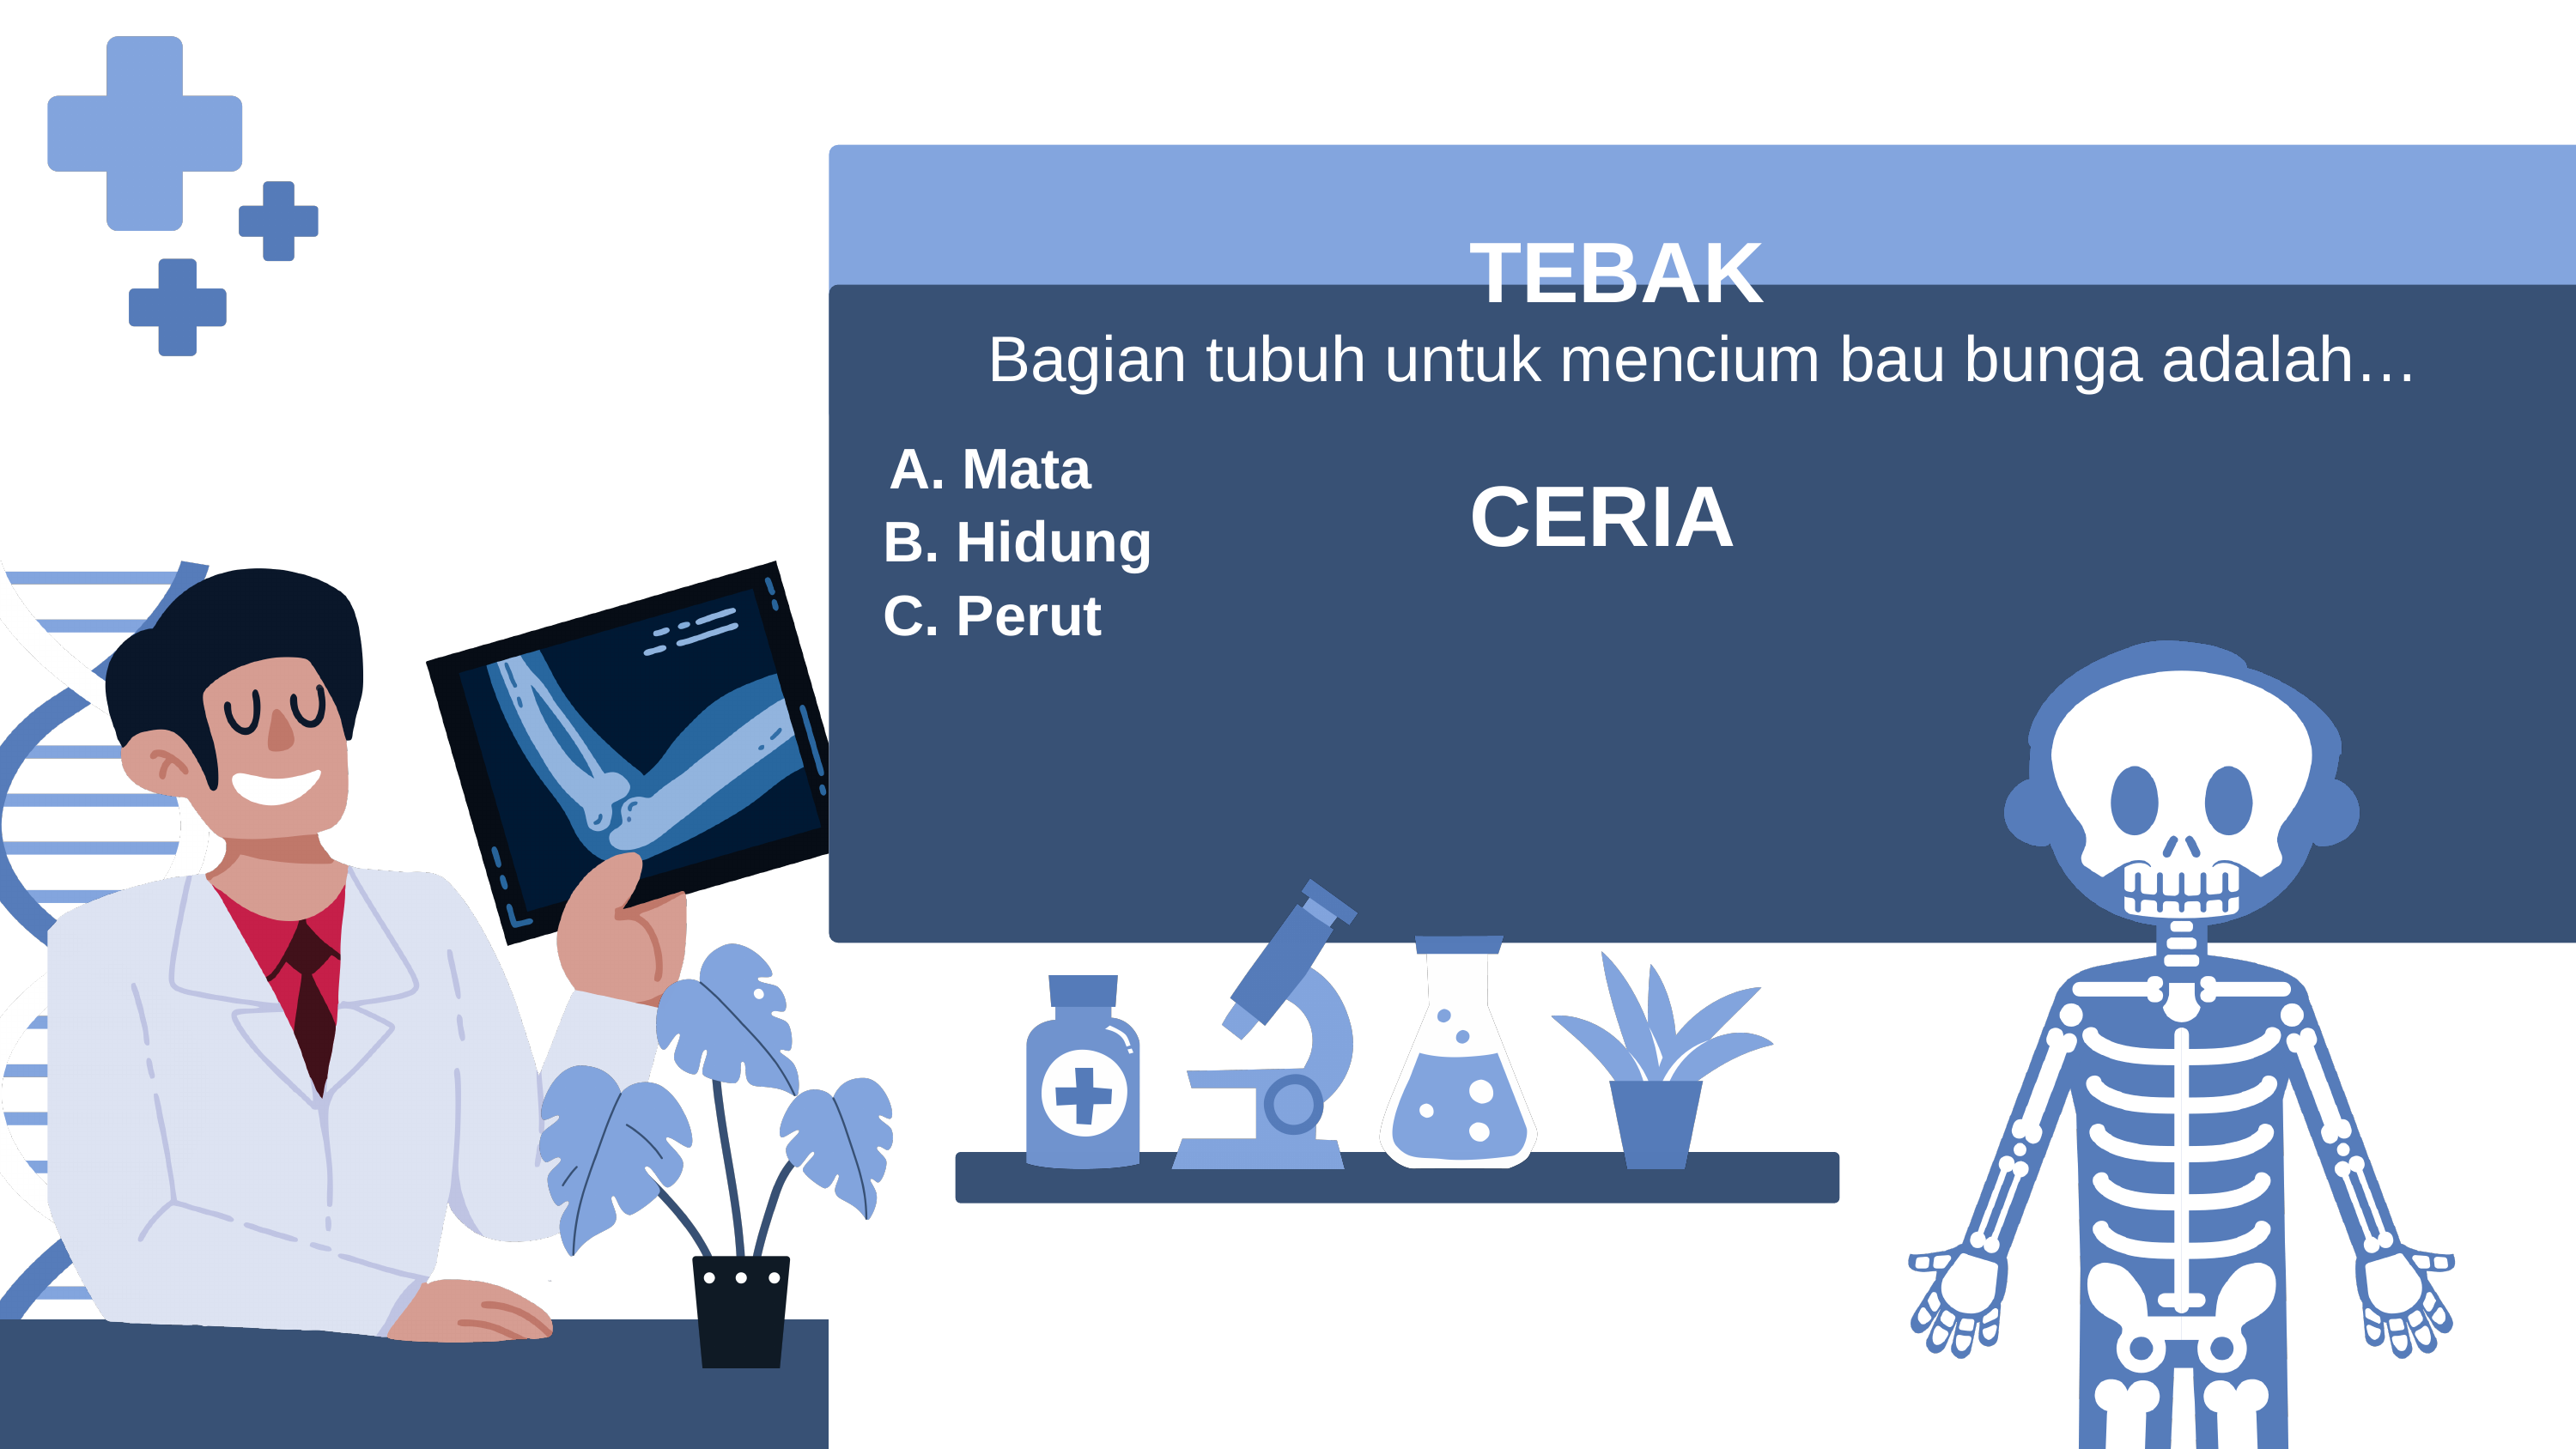

TEBAK  CERIA

Bagian tubuh untuk mencium bau bunga adalah…
A. Mata
B. Hidung

C. Perut